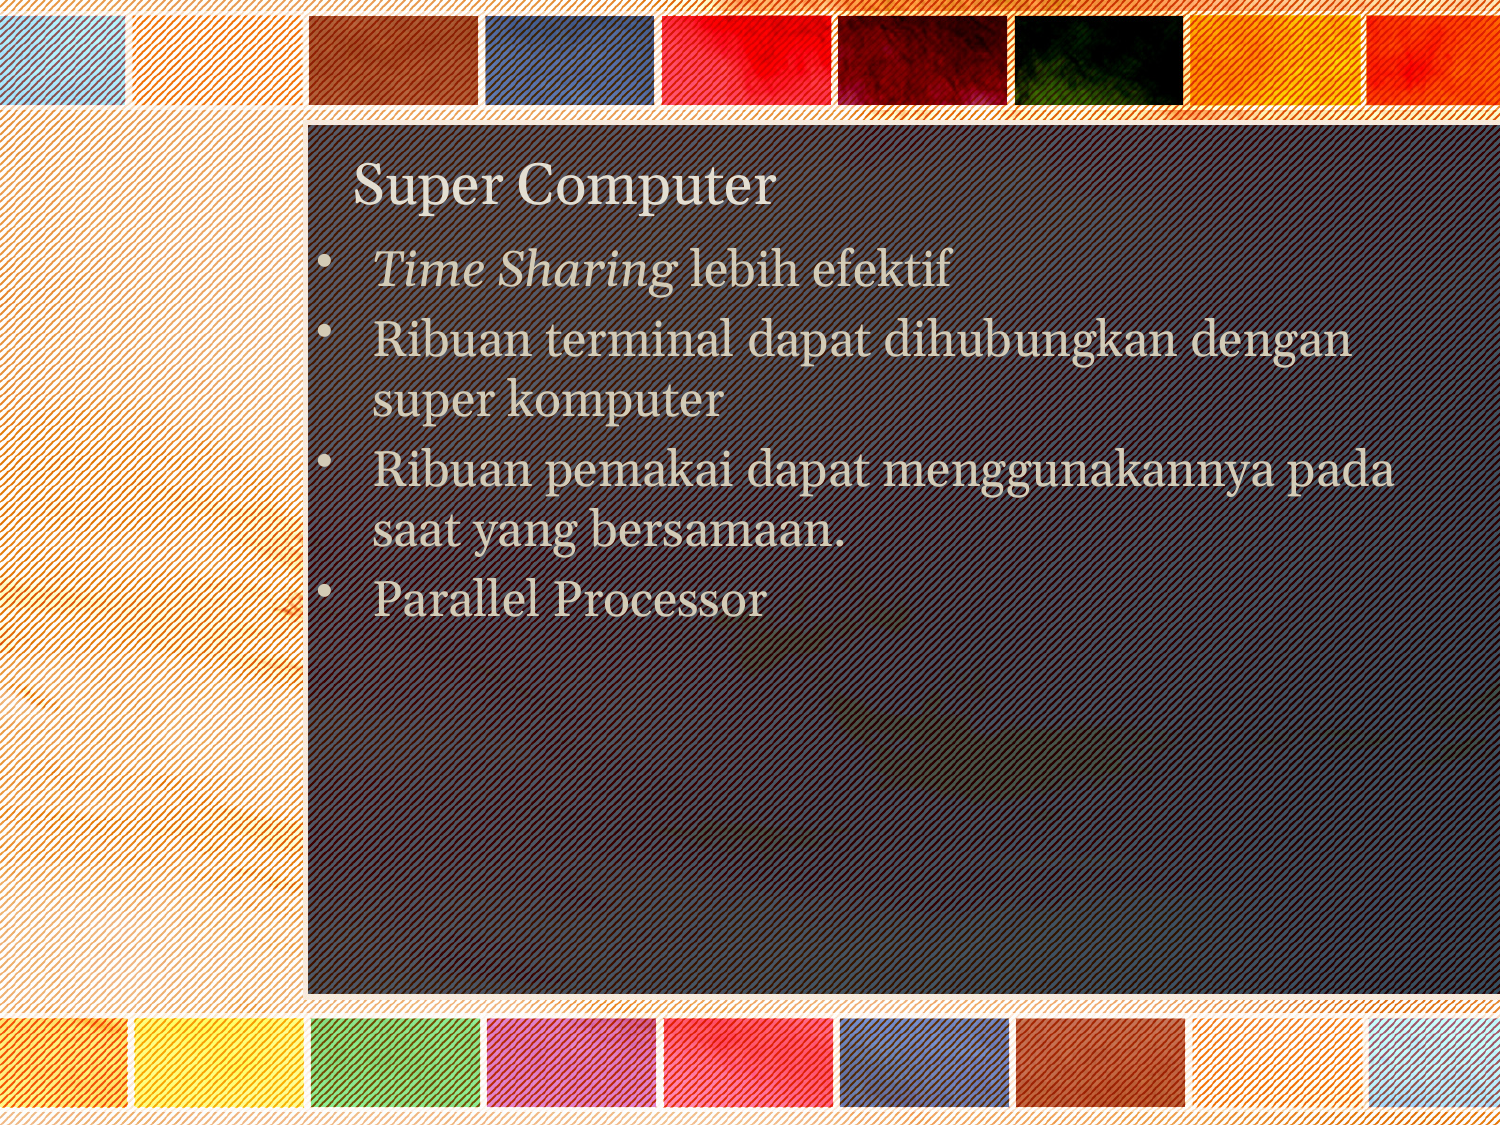

# Super Computer
Time Sharing lebih efektif
Ribuan terminal dapat dihubungkan dengan super komputer
Ribuan pemakai dapat menggunakannya pada saat yang bersamaan.
Parallel Processor